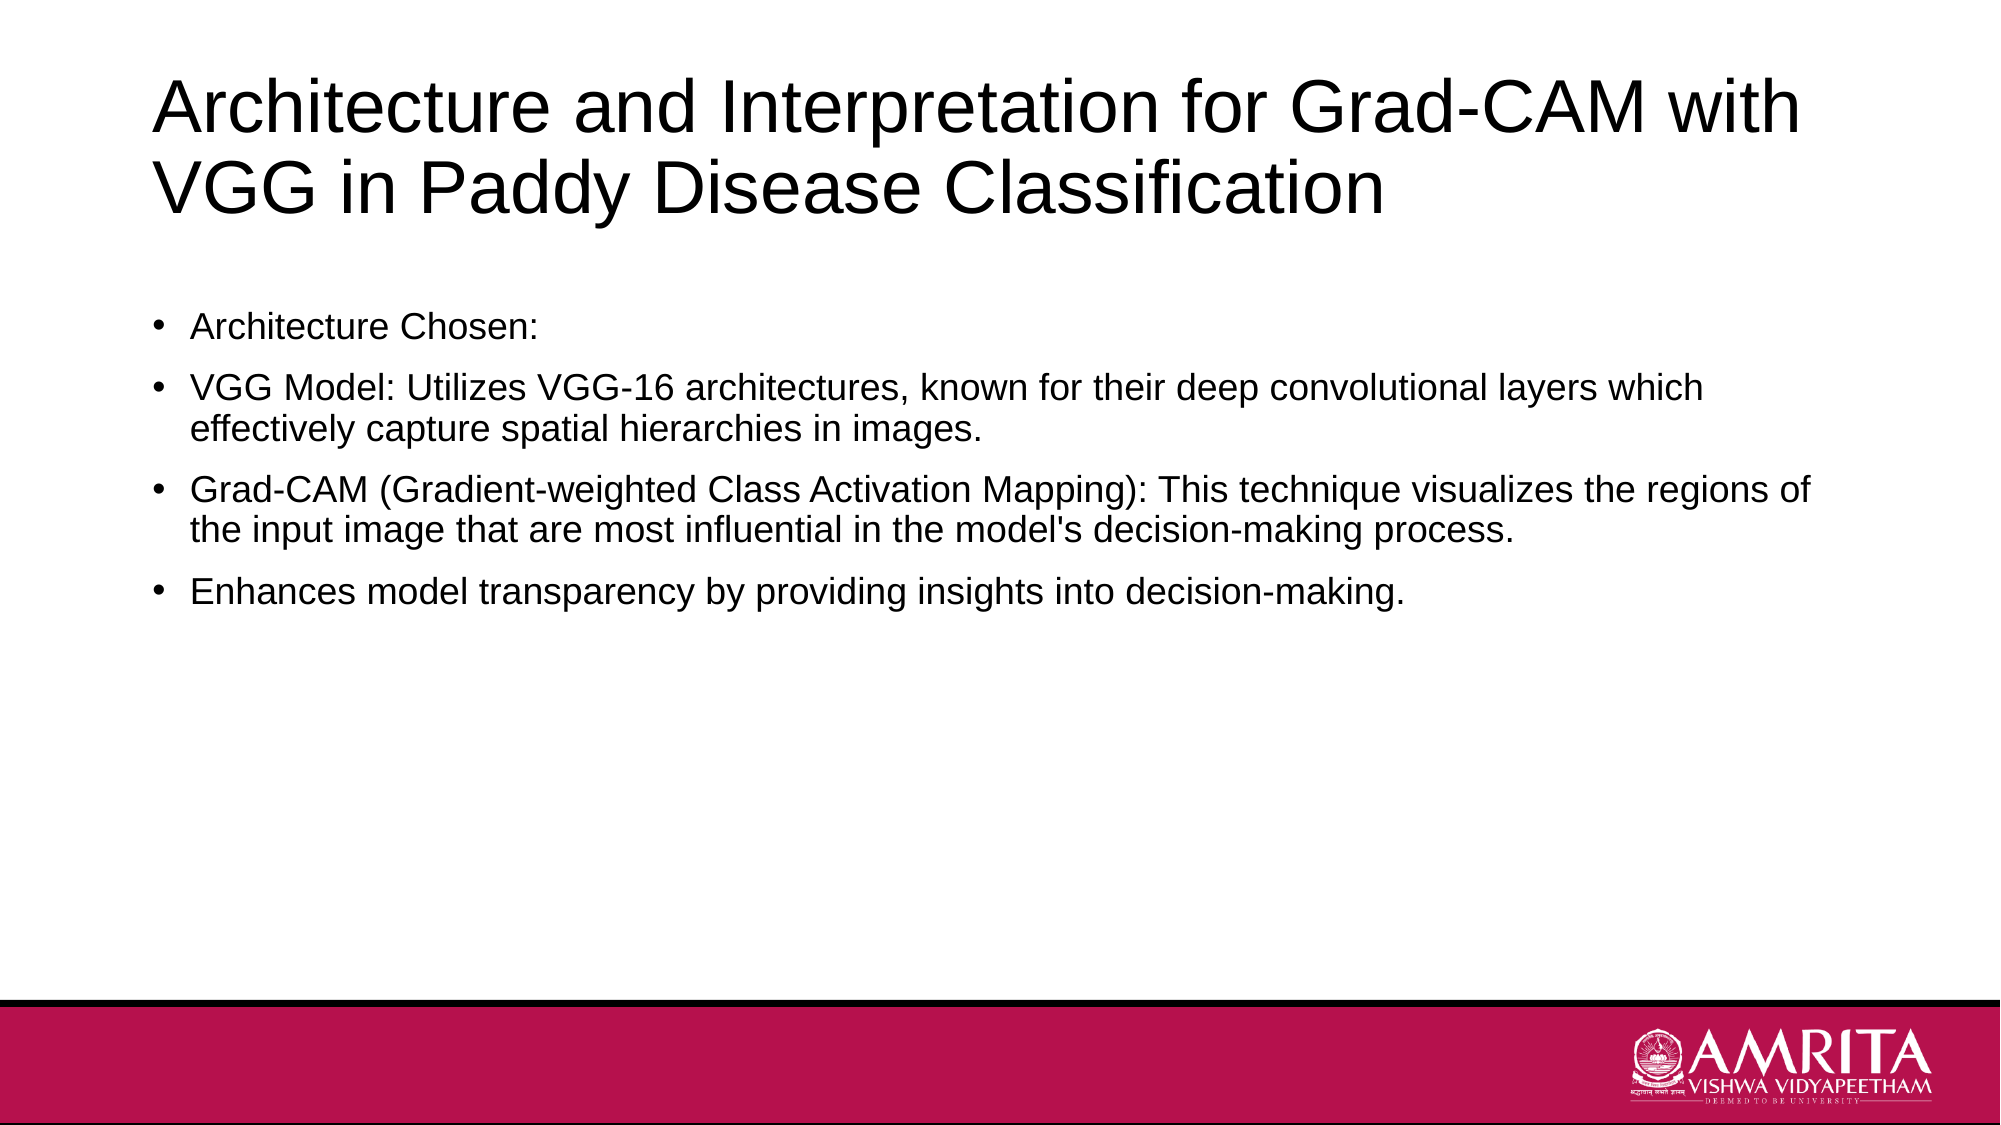

# Architecture and Interpretation for Grad-CAM with VGG in Paddy Disease Classification

Architecture Chosen:
VGG Model: Utilizes VGG-16 architectures, known for their deep convolutional layers which effectively capture spatial hierarchies in images.
Grad-CAM (Gradient-weighted Class Activation Mapping): This technique visualizes the regions of the input image that are most influential in the model's decision-making process.
Enhances model transparency by providing insights into decision-making.